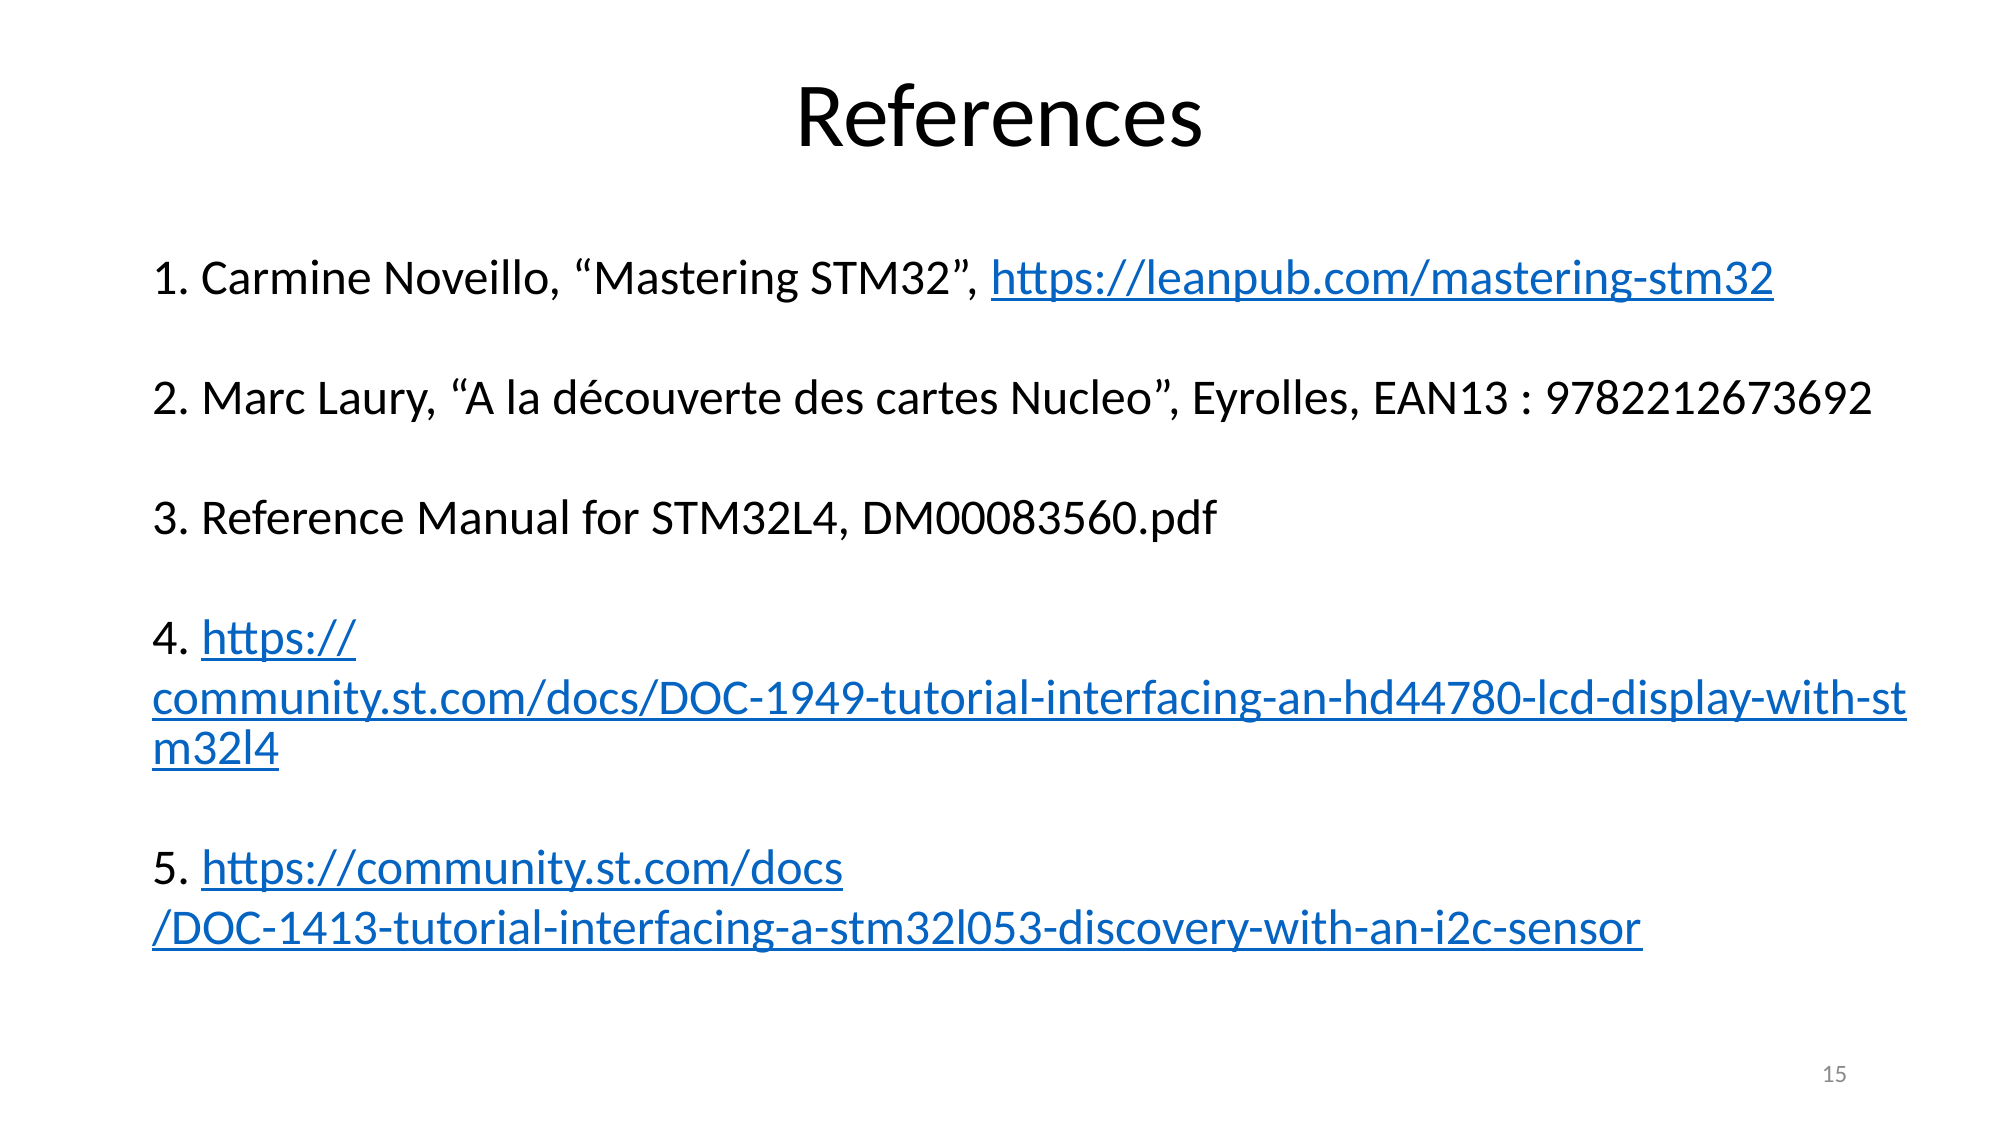

References
1. Carmine Noveillo, “Mastering STM32”, https://leanpub.com/mastering-stm32

2. Marc Laury, “A la découverte des cartes Nucleo”, Eyrolles, EAN13 : 9782212673692

3. Reference Manual for STM32L4, DM00083560.pdf

4. https://community.st.com/docs/DOC-1949-tutorial-interfacing-an-hd44780-lcd-display-with-stm32l4

5. https://community.st.com/docs/DOC-1413-tutorial-interfacing-a-stm32l053-discovery-with-an-i2c-sensor
15